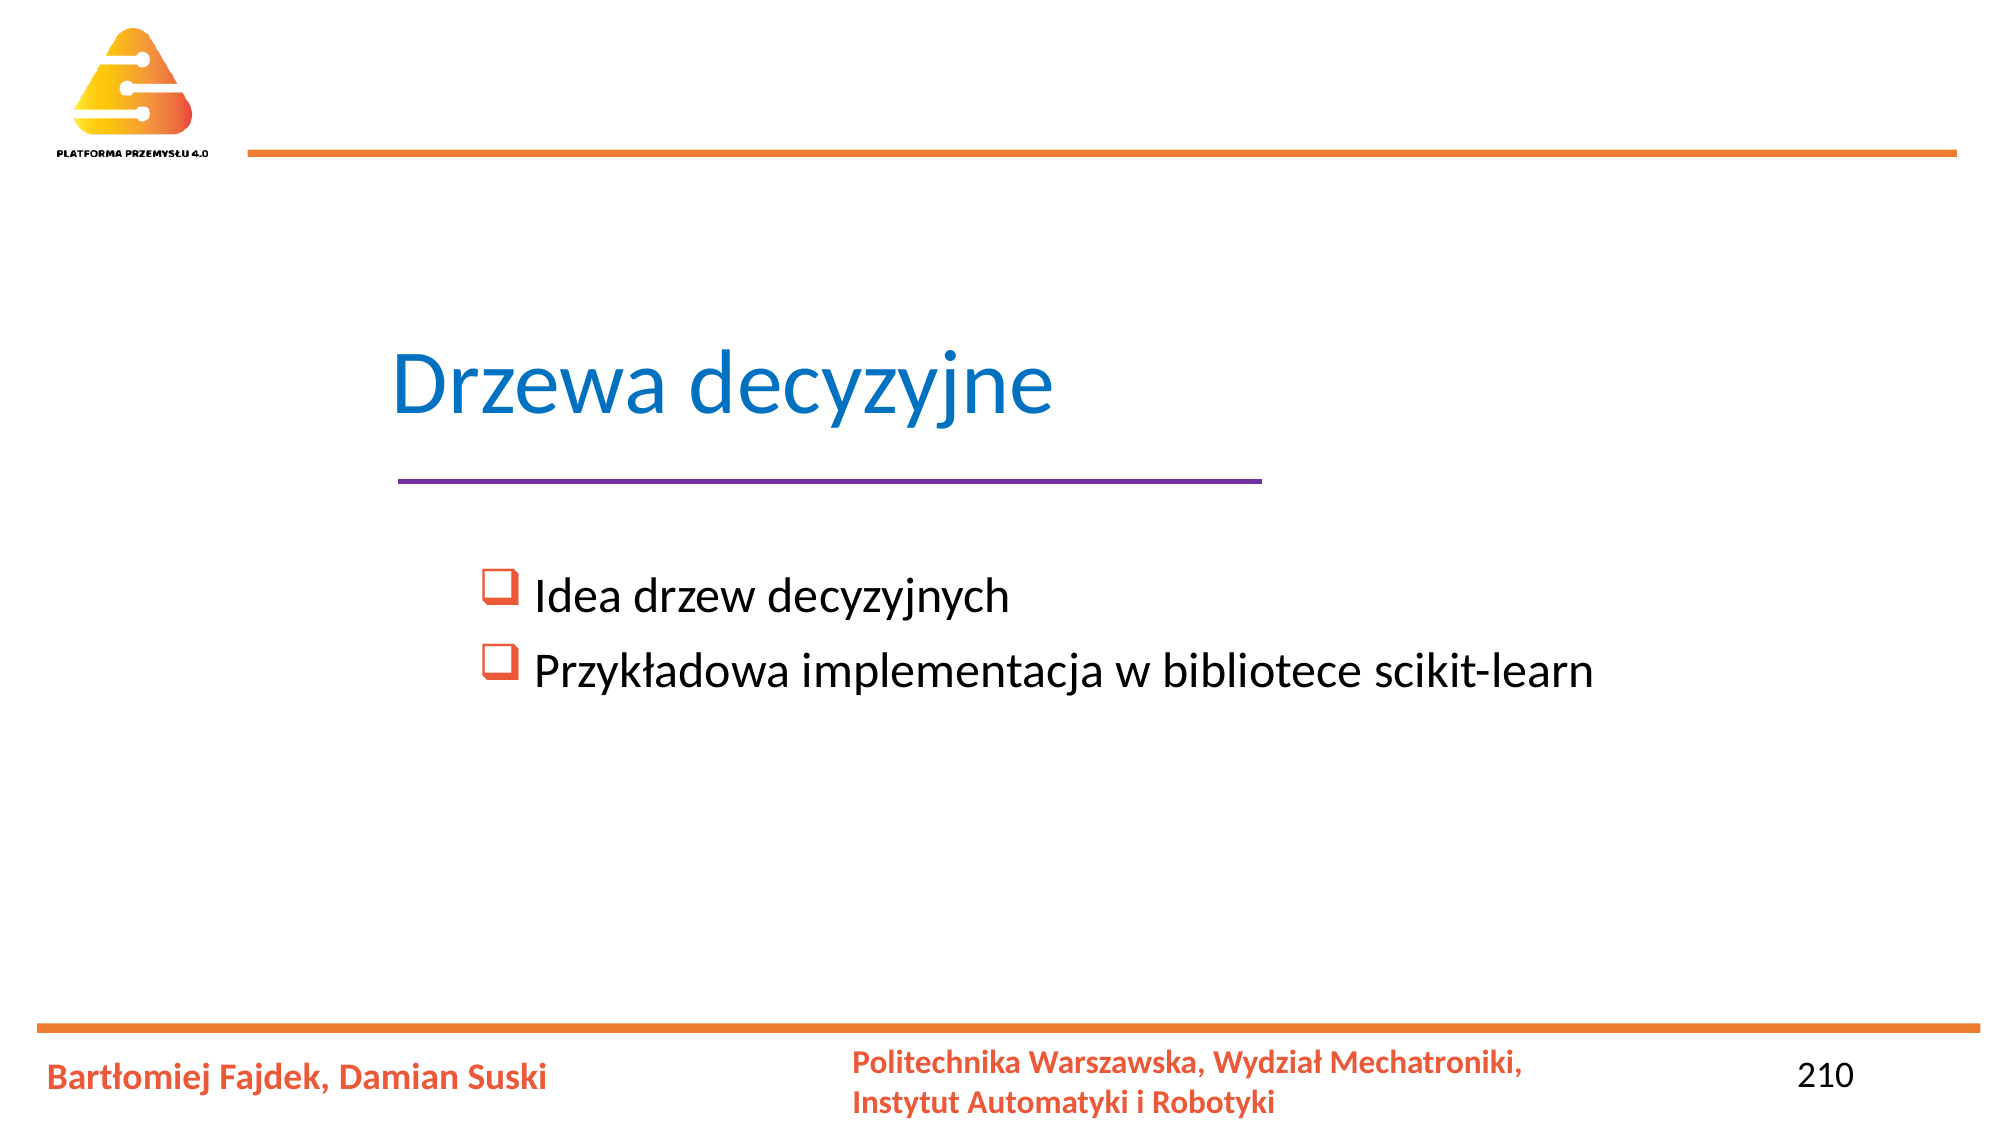

# Drzewa decyzyjne
 Idea drzew decyzyjnych
 Przykładowa implementacja w bibliotece scikit-learn
210